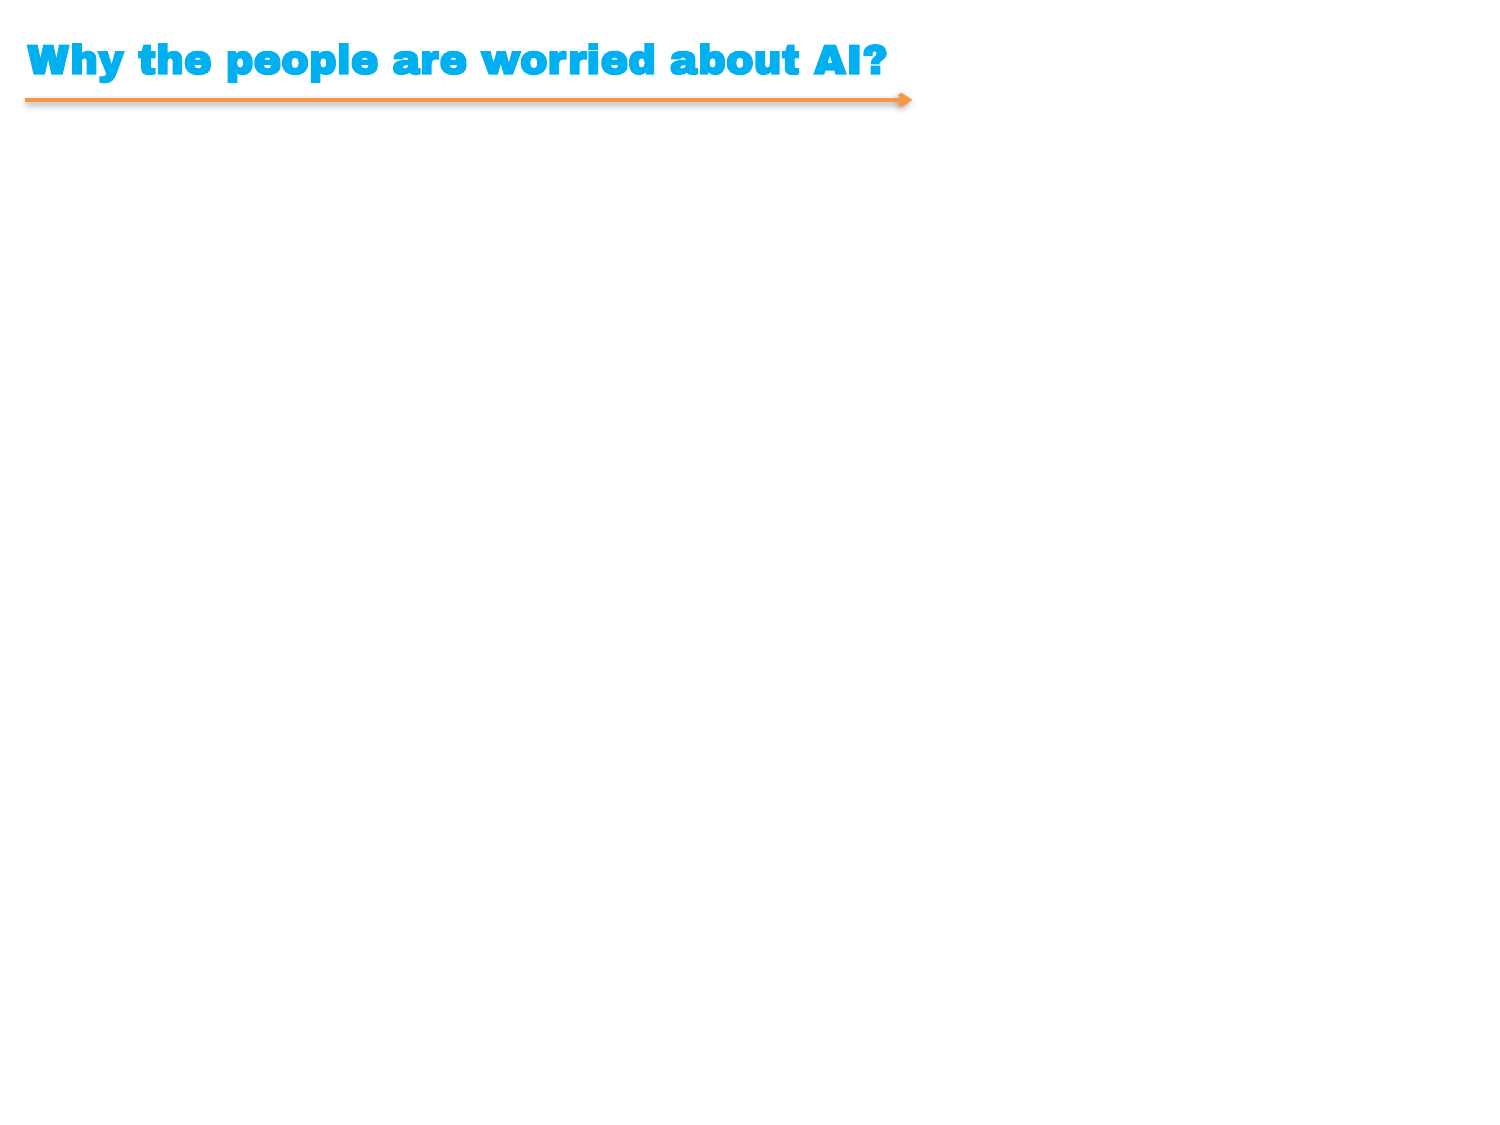

Why the people are worried about AI?